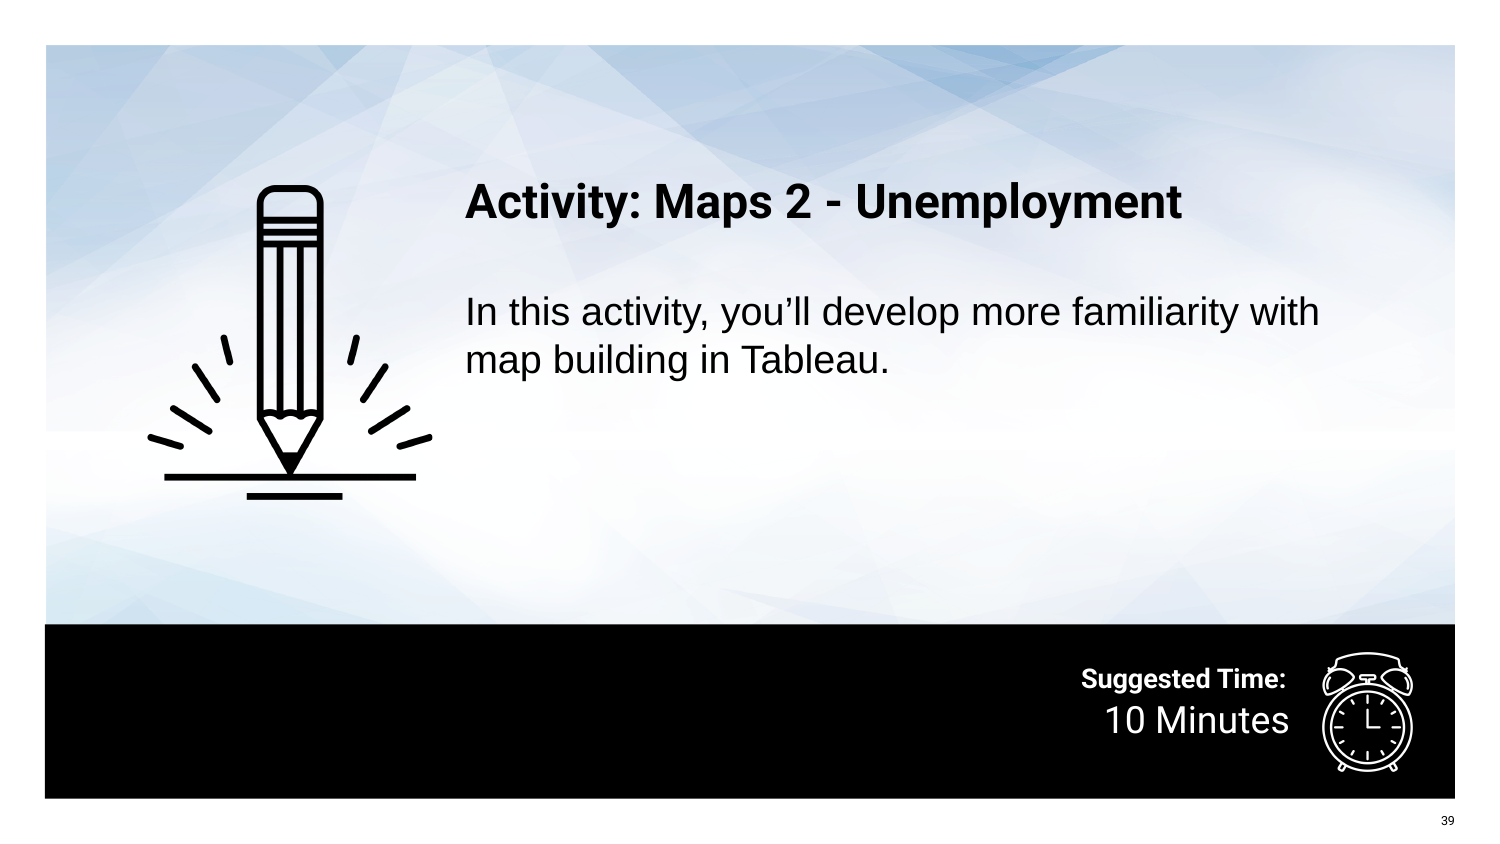

Activity: Maps 2 - Unemployment

In this activity, you’ll develop more familiarity with map building in Tableau.
# 10 Minutes

39